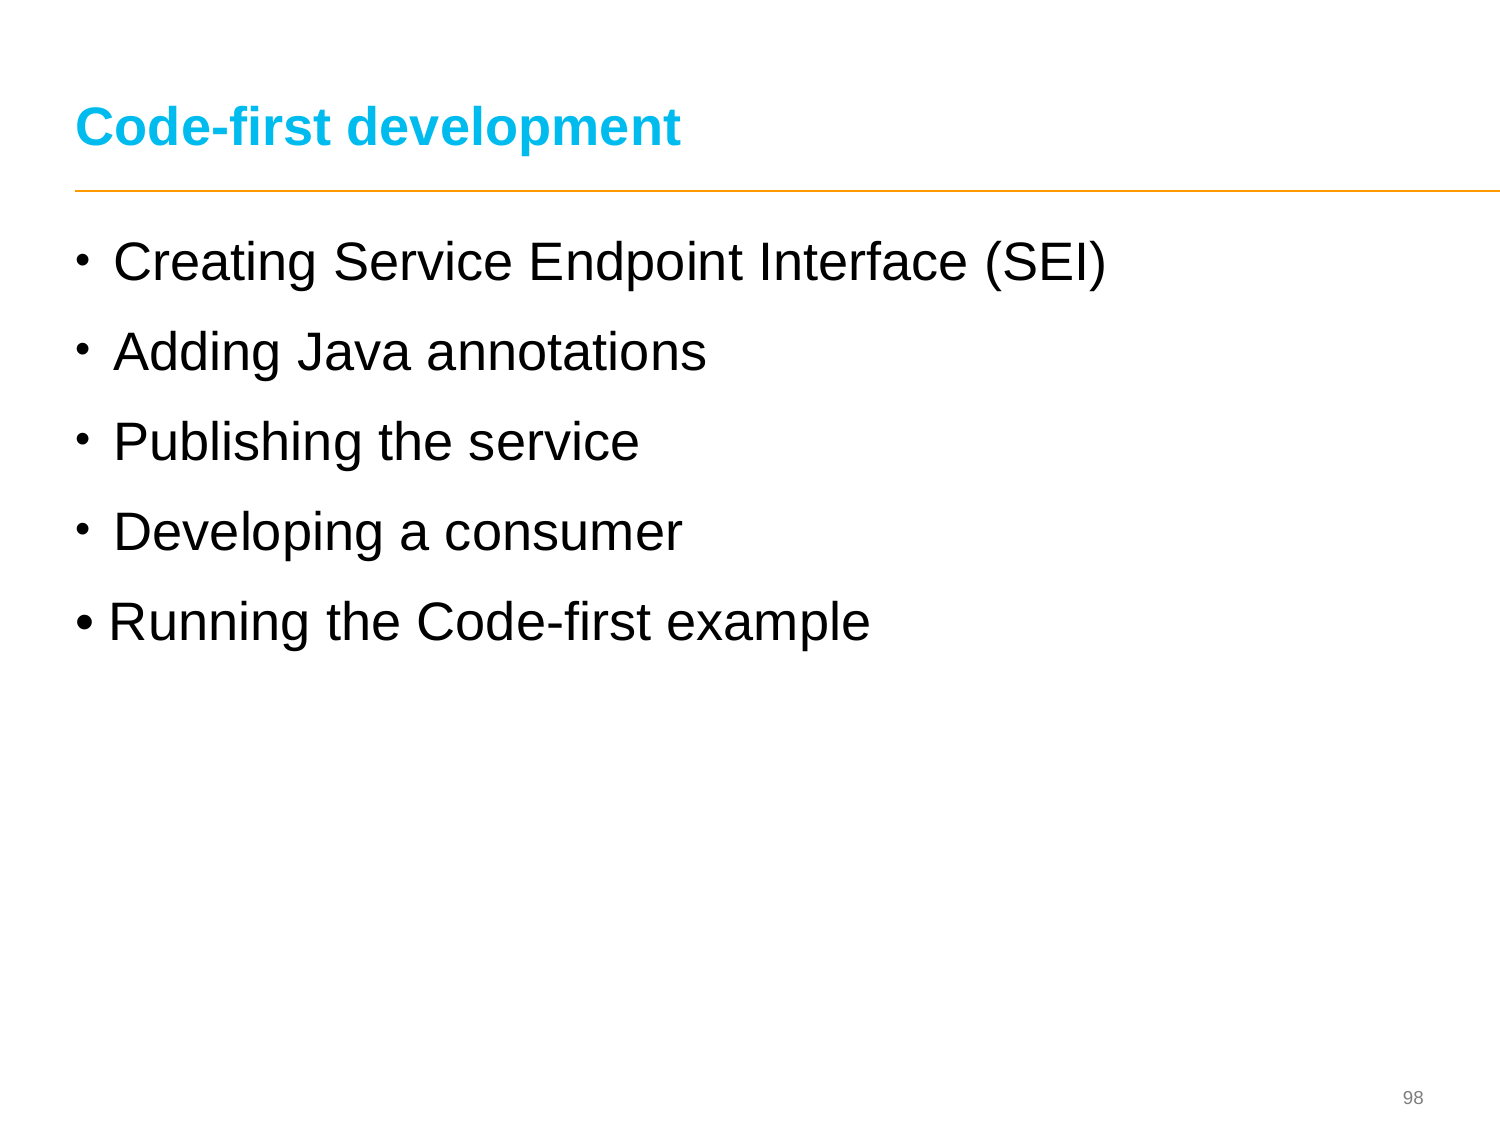

# Code-first development
Creating Service Endpoint Interface (SEI)
Adding Java annotations
Publishing the service
Developing a consumer
• Running the Code-first example